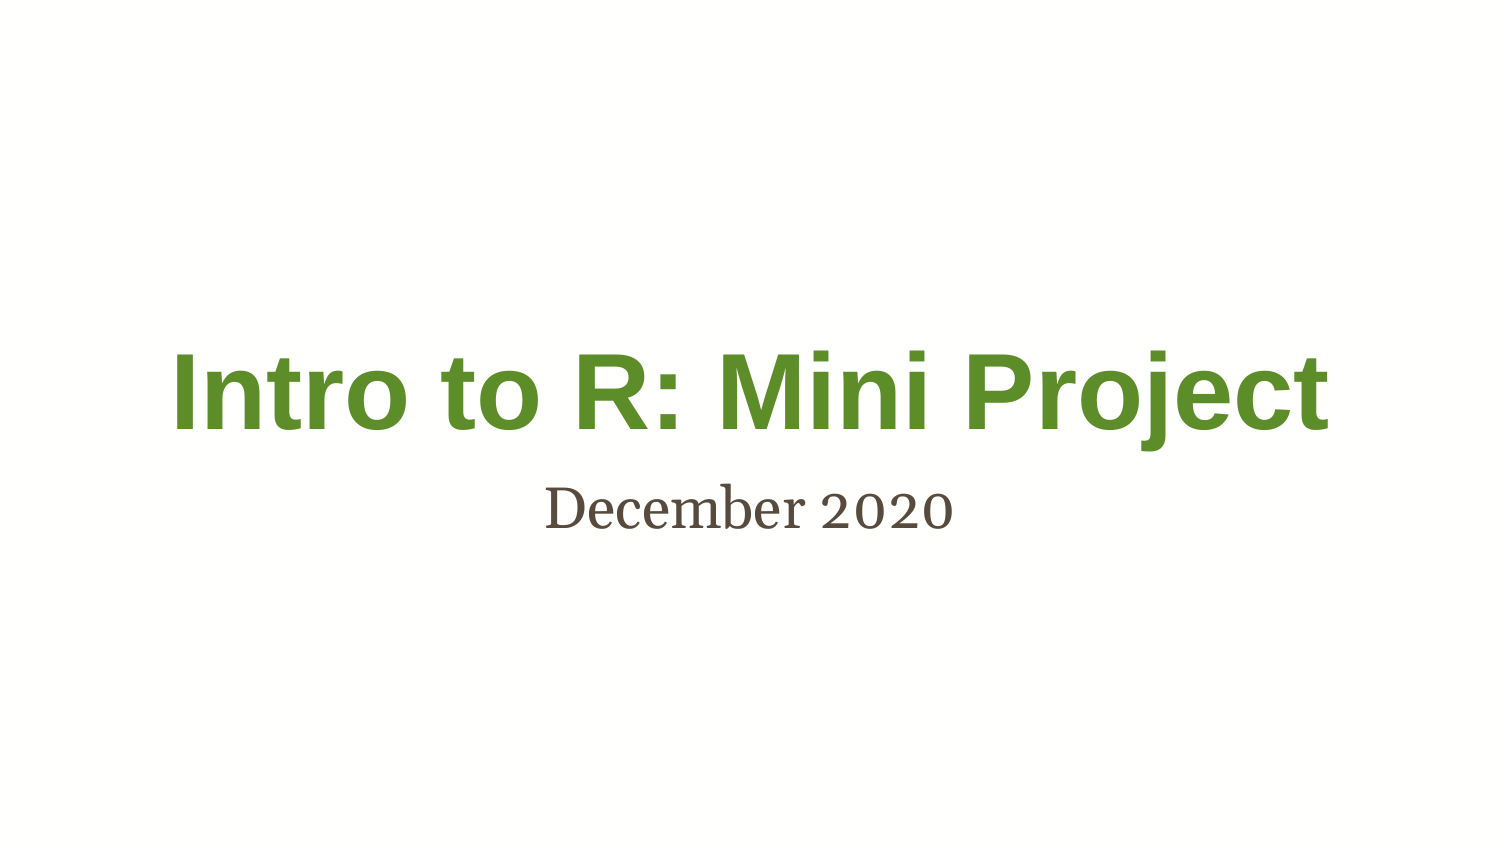

# Intro to R: Mini Project
December 2020